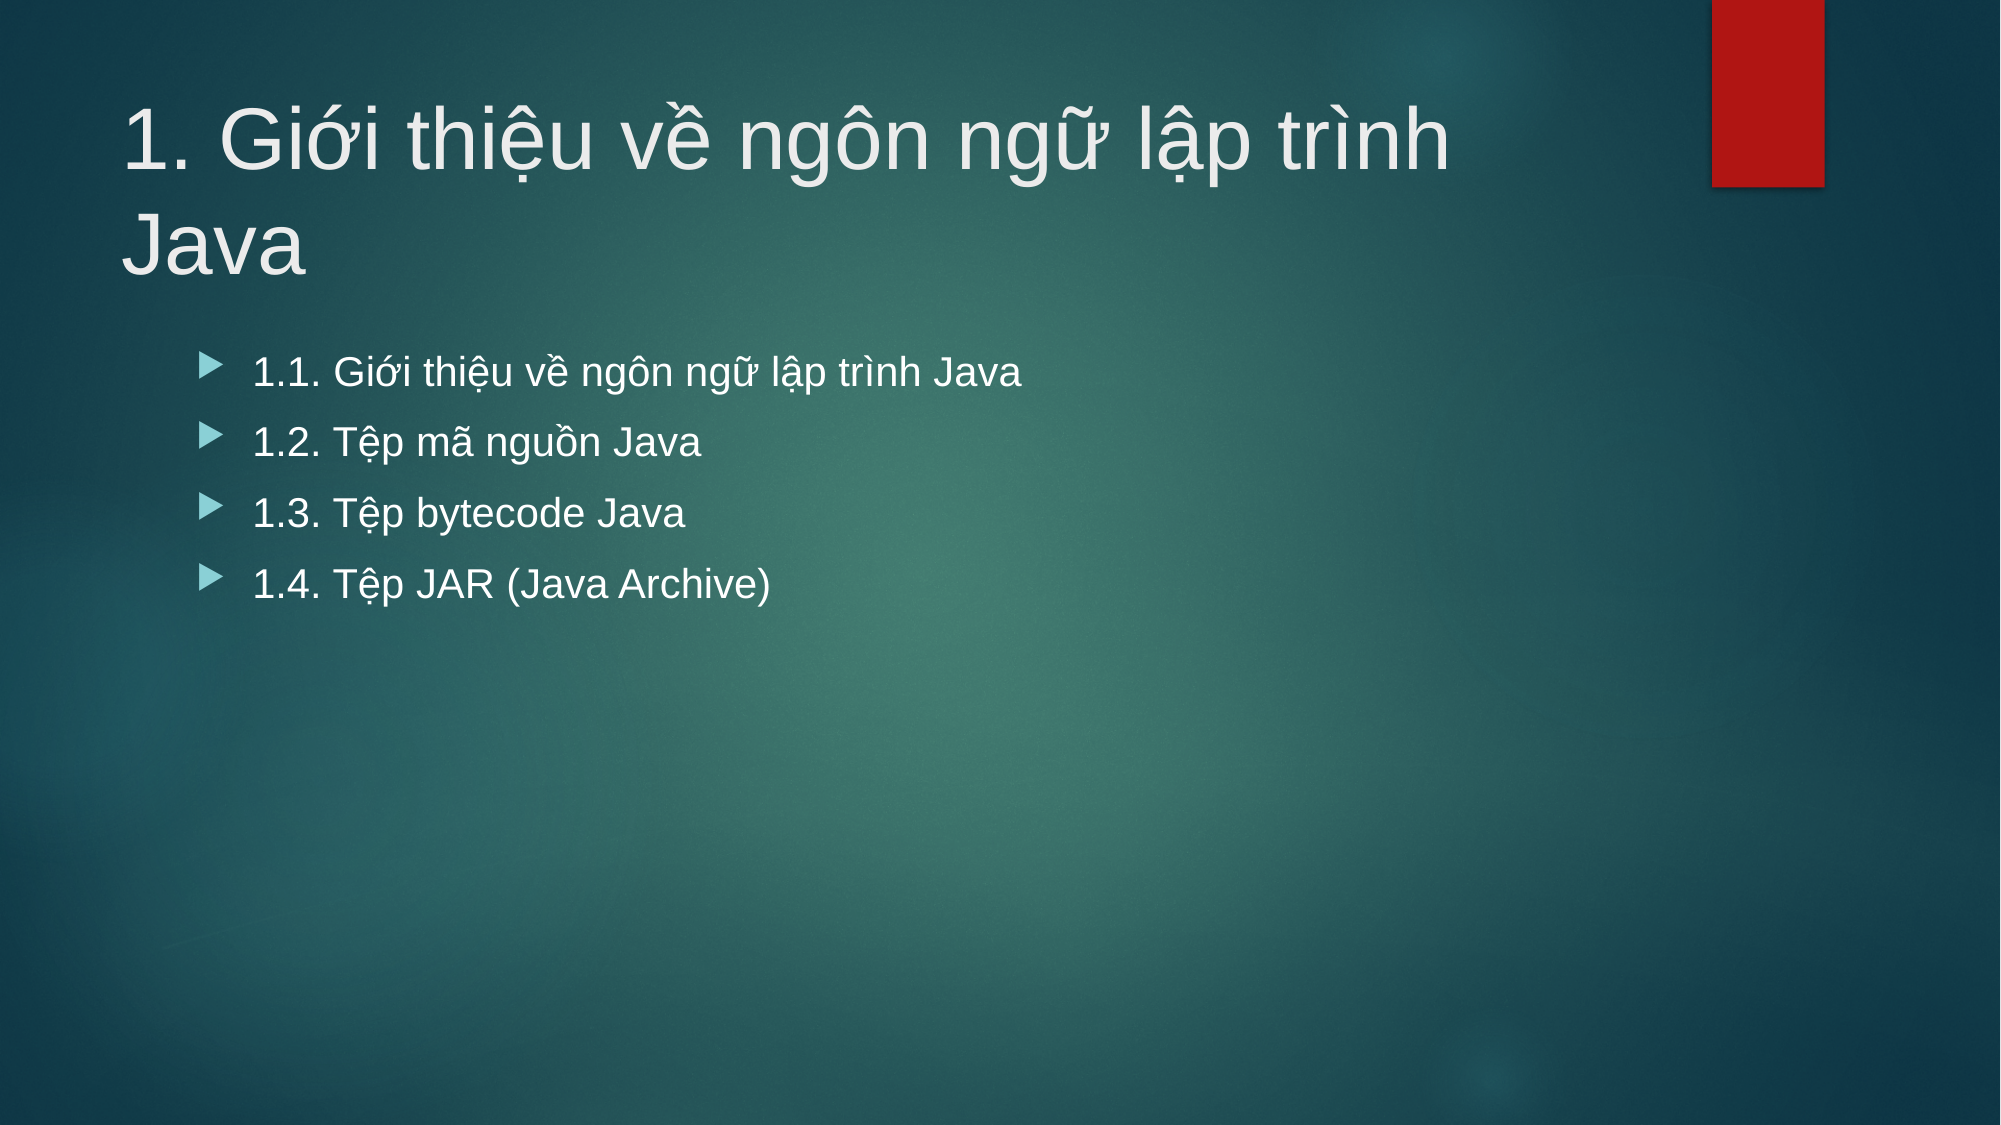

# 1. Giới thiệu về ngôn ngữ lập trình Java
1.1. Giới thiệu về ngôn ngữ lập trình Java
1.2. Tệp mã nguồn Java
1.3. Tệp bytecode Java
1.4. Tệp JAR (Java Archive)